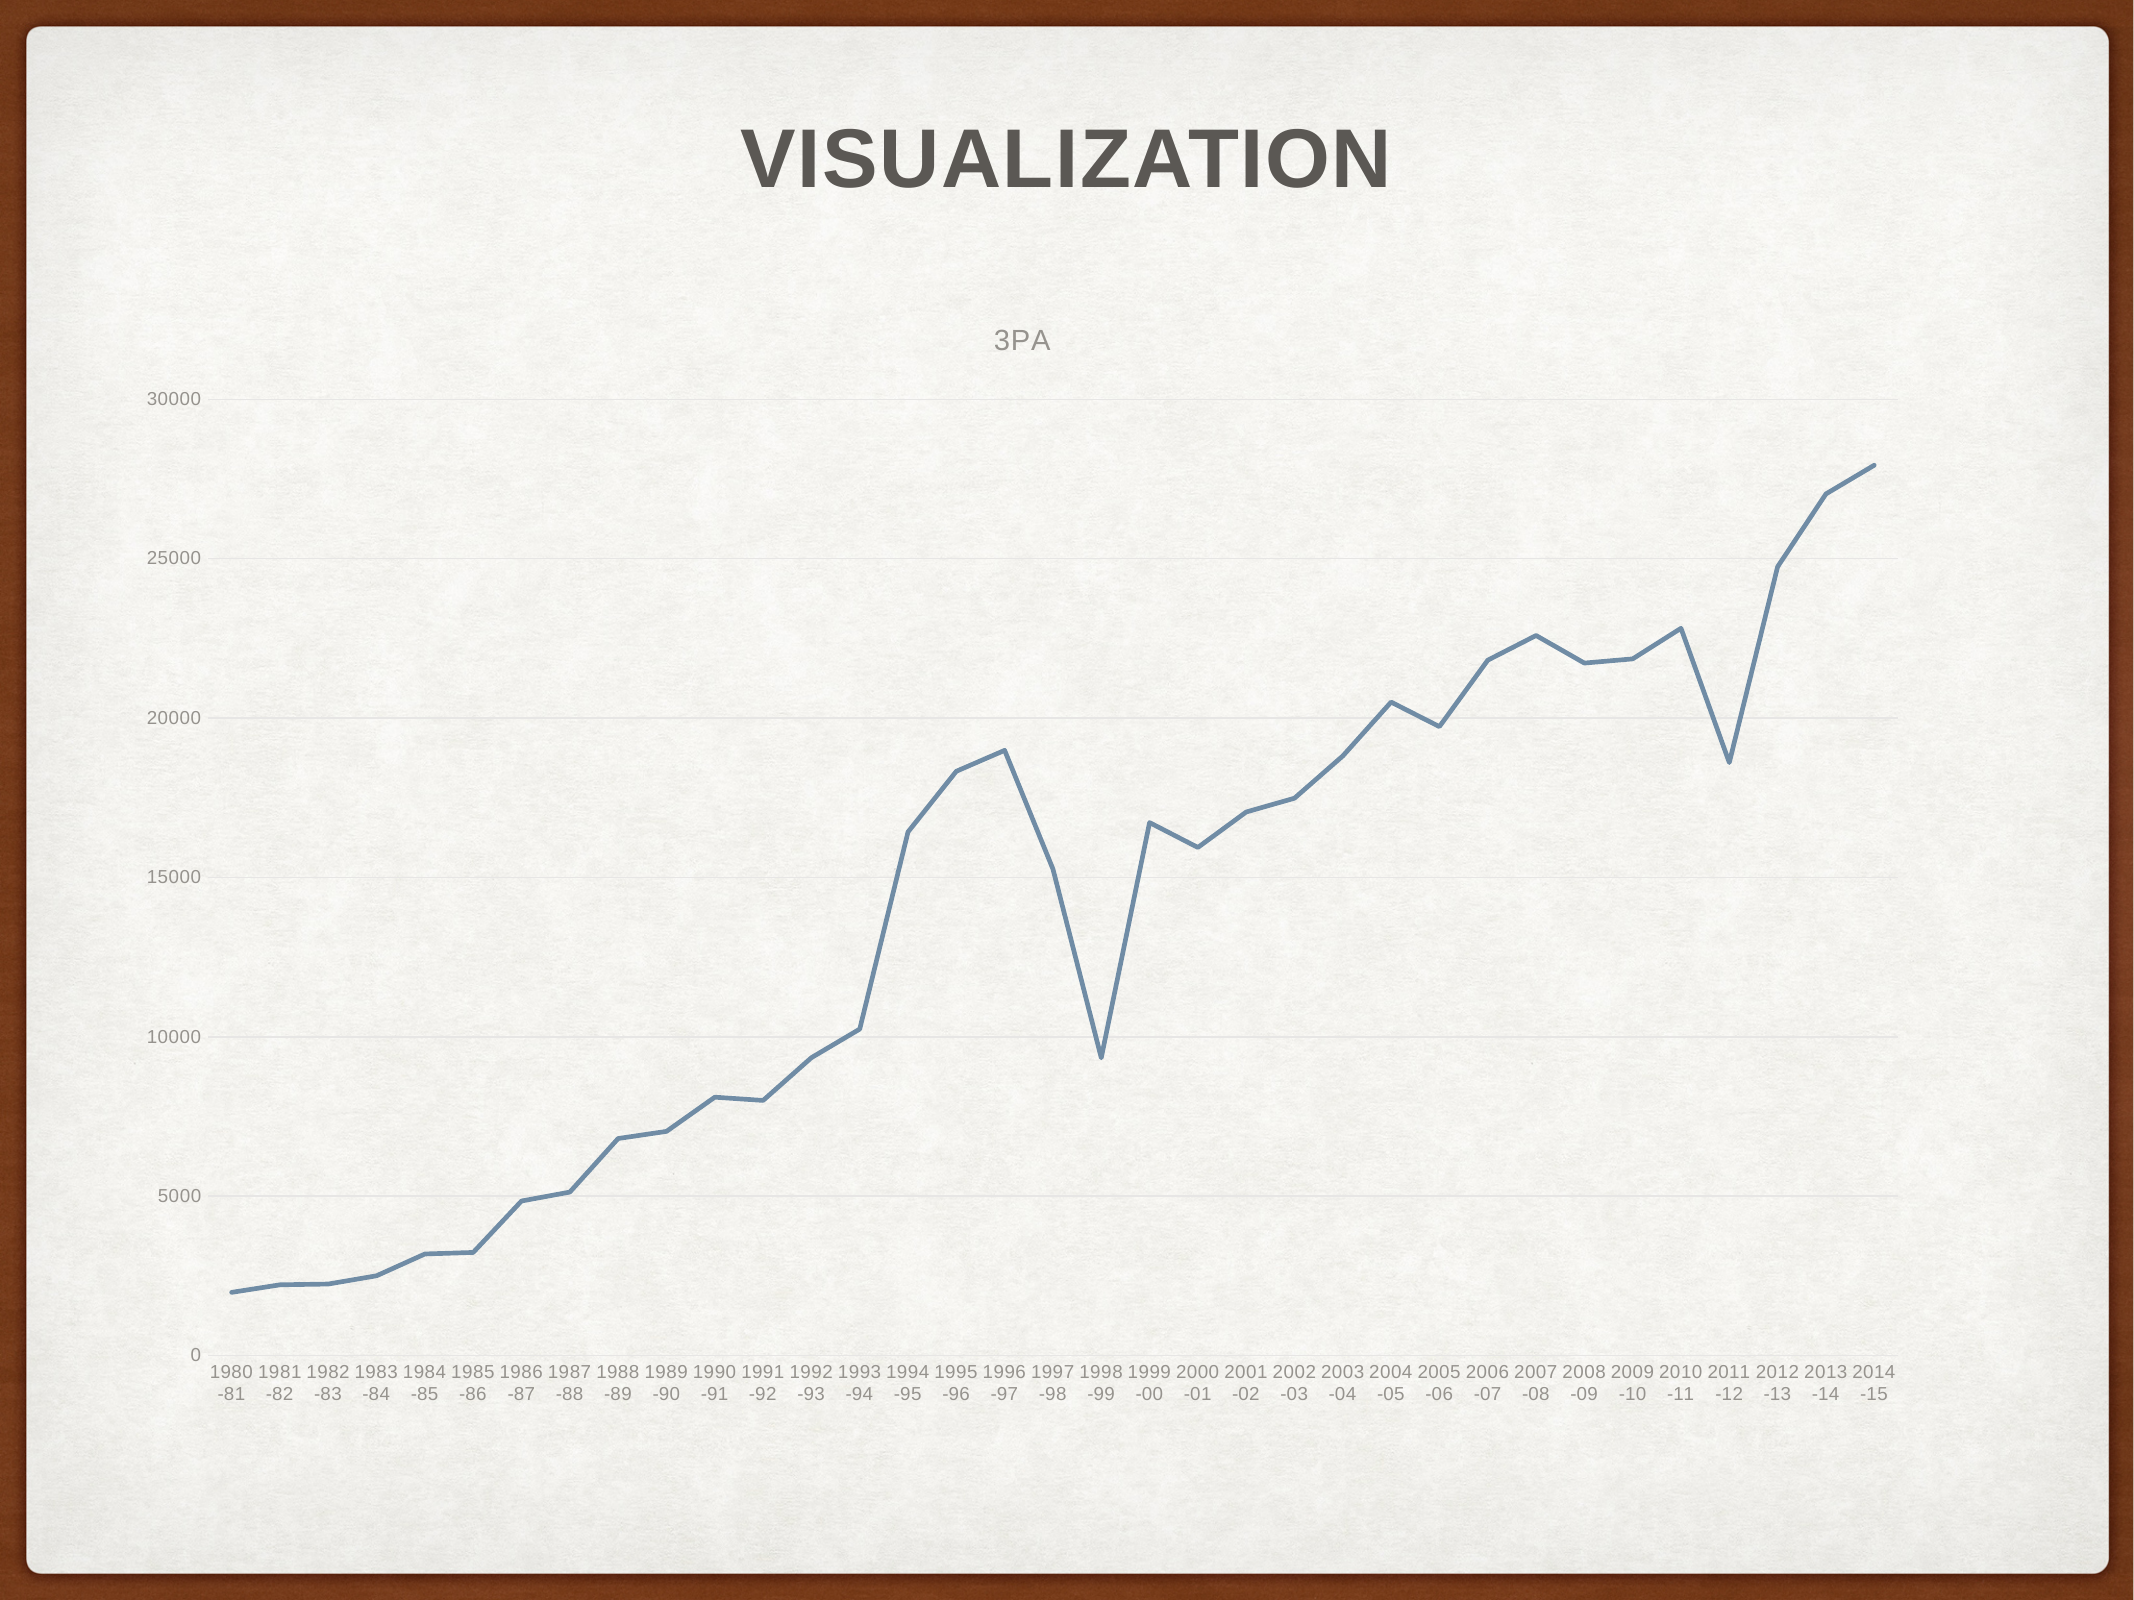

# VISUALIZation

### Chart:

| Category | 3PA |
|---|---|
| 1980-81 | 1981.0 |
| 1981-82 | 2218.0 |
| 1982-83 | 2242.0 |
| 1983-84 | 2502.0 |
| 1984-85 | 3185.0 |
| 1985-86 | 3234.0 |
| 1986-87 | 4847.0 |
| 1987-88 | 5127.0 |
| 1988-89 | 6807.0 |
| 1989-90 | 7032.0 |
| 1990-91 | 8104.0 |
| 1991-92 | 8002.0 |
| 1992-93 | 9344.0 |
| 1993-94 | 10241.0 |
| 1994-95 | 16429.0 |
| 1995-96 | 18331.0 |
| 1996-97 | 18987.0 |
| 1997-98 | 15262.0 |
| 1998-99 | 9340.0 |
| 1999-00 | 16722.0 |
| 2000-01 | 15942.0 |
| 2001-02 | 17052.0 |
| 2002-03 | 17486.0 |
| 2003-04 | 18810.0 |
| 2004-05 | 20501.0 |
| 2005-06 | 19731.0 |
| 2006-07 | 21816.0 |
| 2007-08 | 22590.0 |
| 2008-09 | 21725.0 |
| 2009-10 | 21856.0 |
| 2010-11 | 22816.0 |
| 2011-12 | 18603.0 |
| 2012-13 | 24747.0 |
| 2013-14 | 27031.0 |
| 2014-15 | 27932.0 |